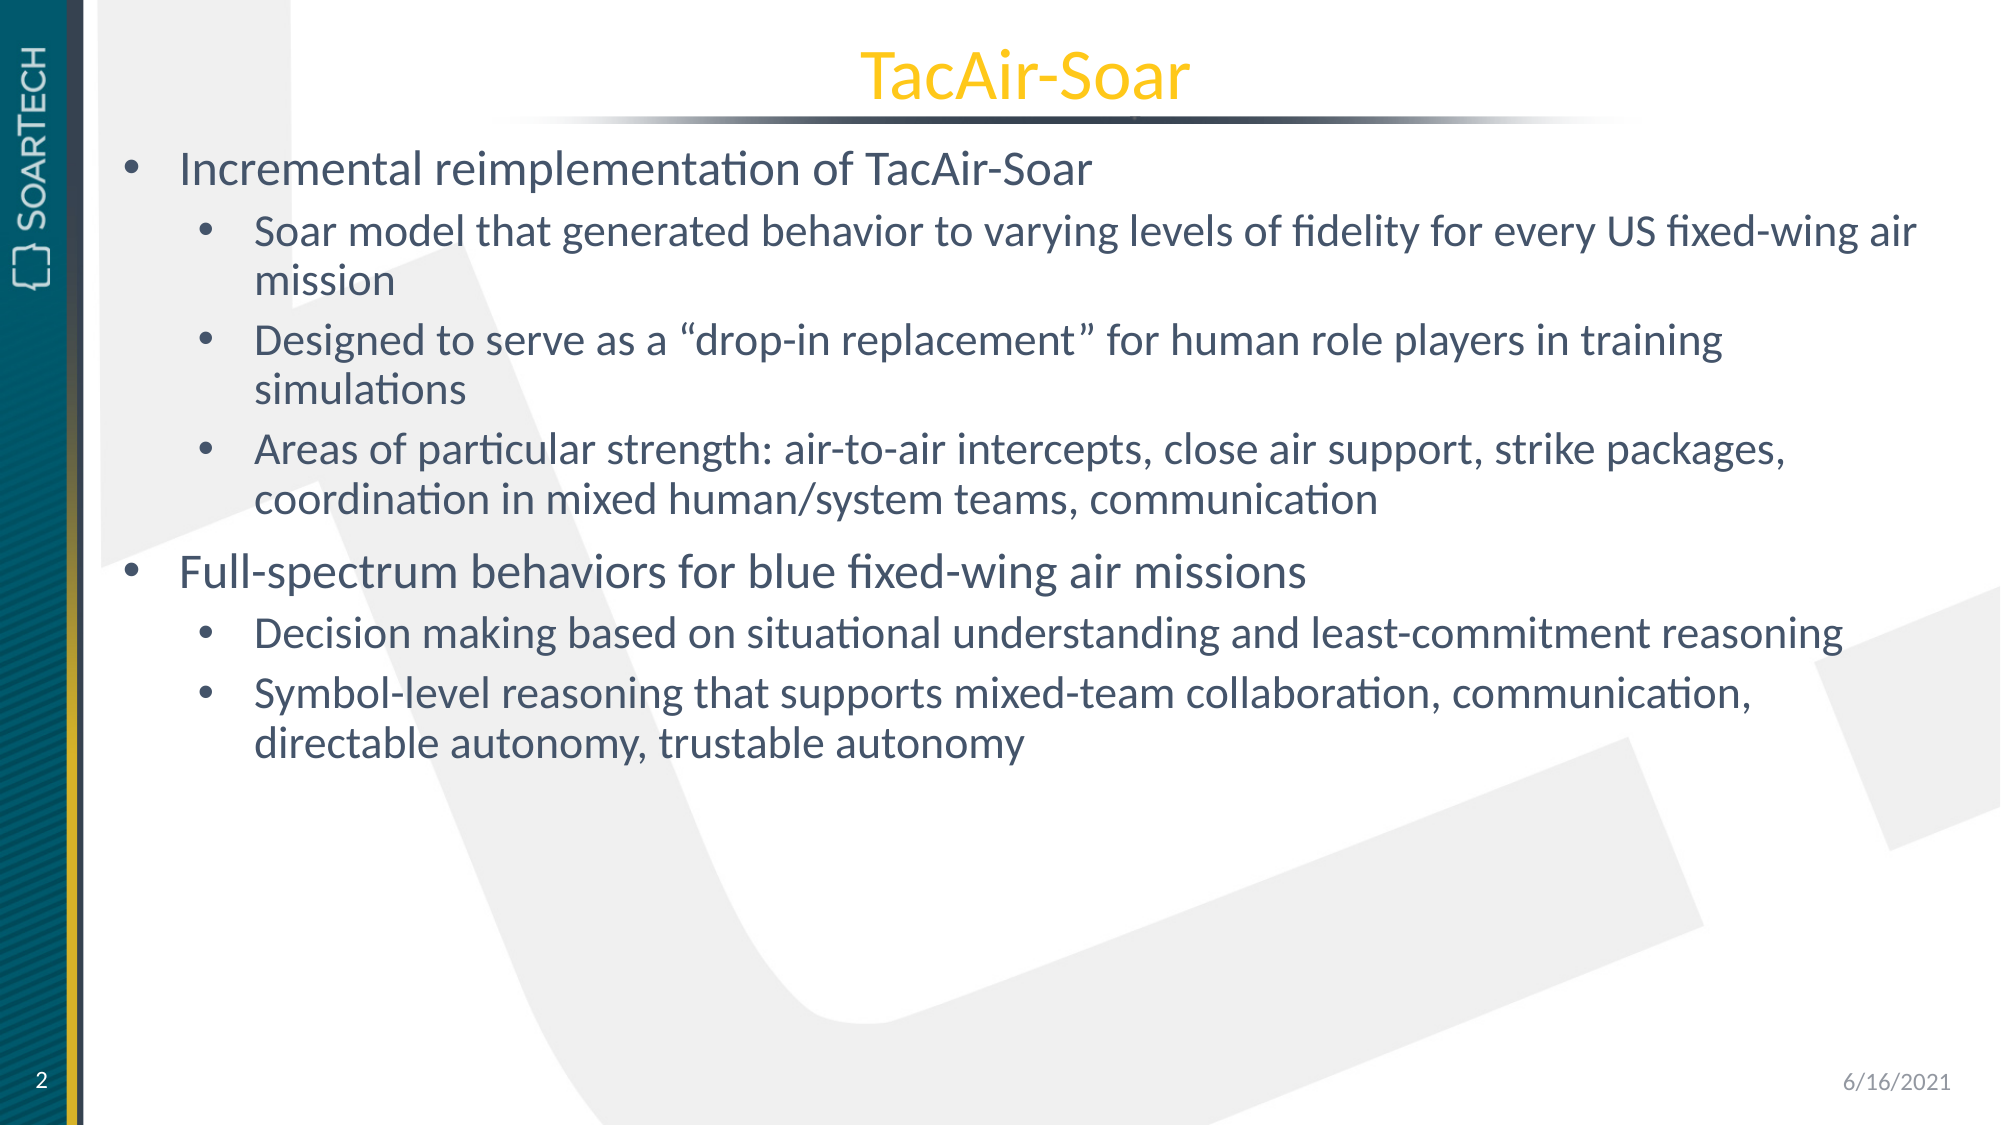

# TacAir-Soar
Incremental reimplementation of TacAir-Soar
Soar model that generated behavior to varying levels of fidelity for every US fixed-wing air mission
Designed to serve as a “drop-in replacement” for human role players in training simulations
Areas of particular strength: air-to-air intercepts, close air support, strike packages, coordination in mixed human/system teams, communication
Full-spectrum behaviors for blue fixed-wing air missions
Decision making based on situational understanding and least-commitment reasoning
Symbol-level reasoning that supports mixed-team collaboration, communication, directable autonomy, trustable autonomy
2
6/16/2021